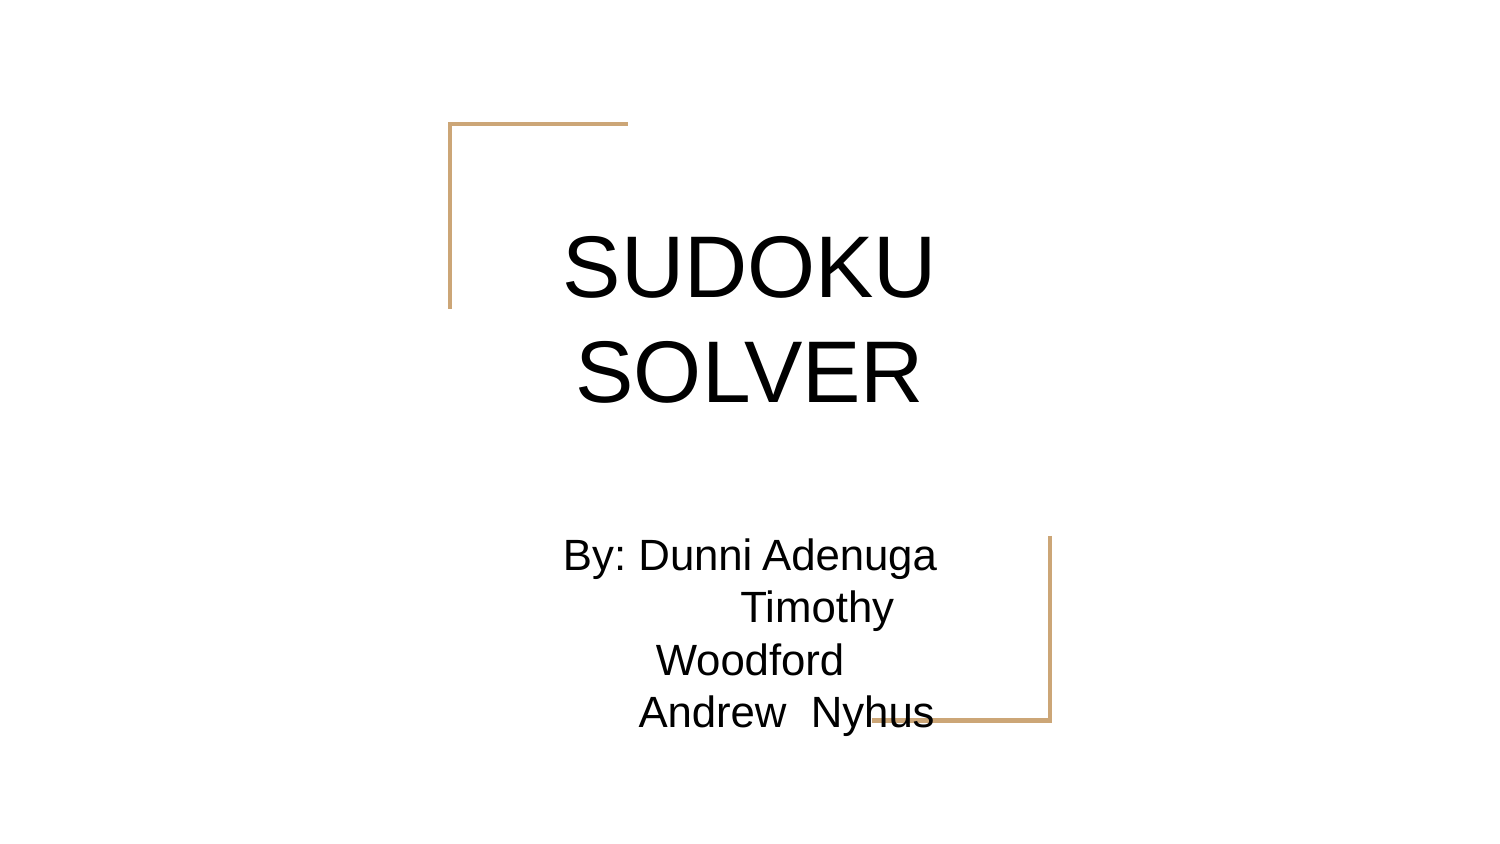

# SUDOKU SOLVER
By: Dunni Adenuga
           Timothy Woodford
      Andrew  Nyhus